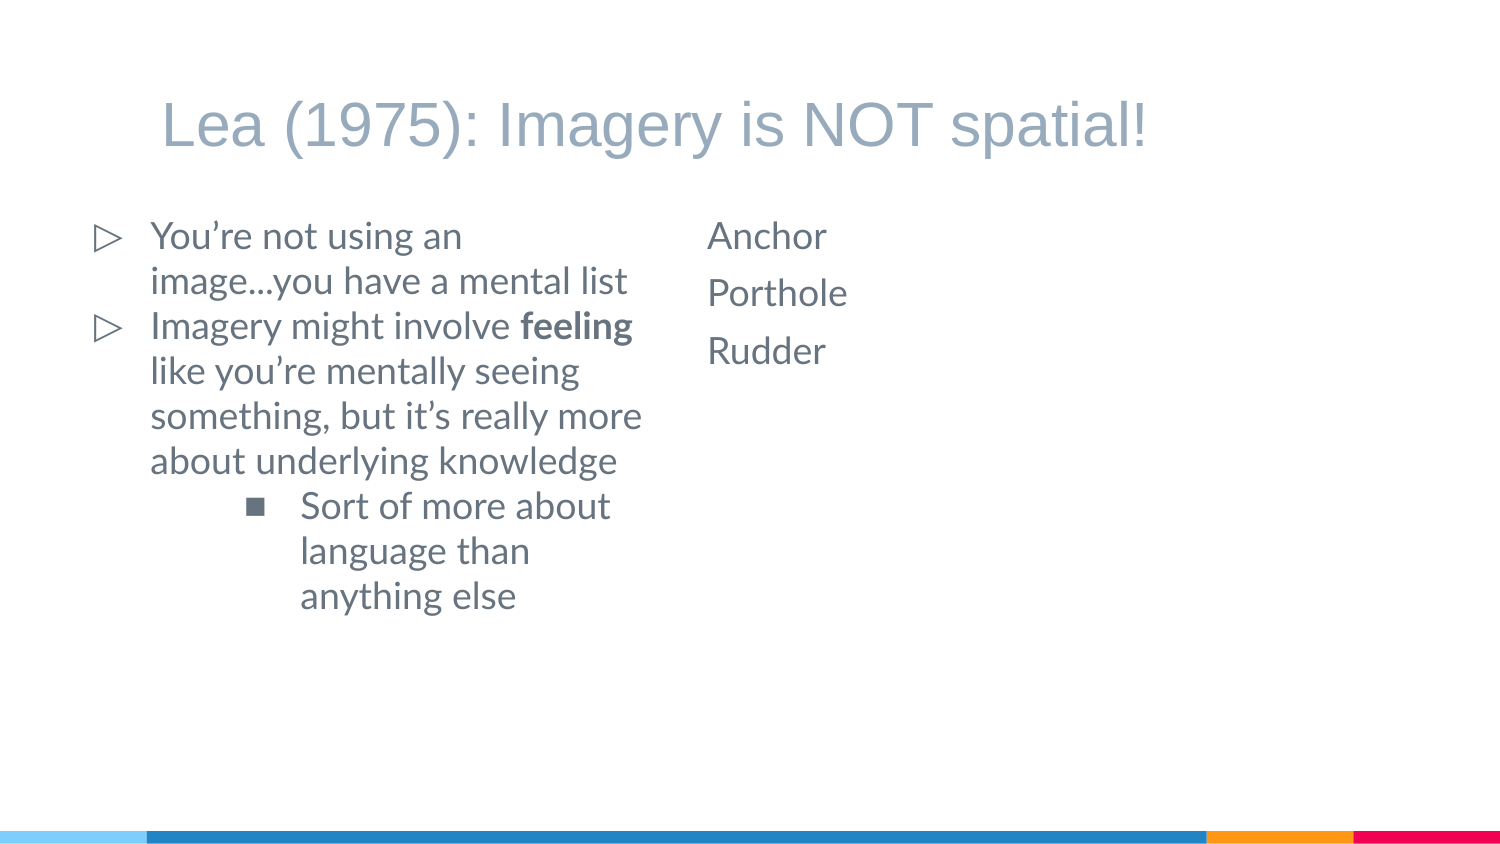

# Lea (1975): Imagery is NOT spatial!
You’re not using an image...you have a mental list
Imagery might involve feeling like you’re mentally seeing something, but it’s really more about underlying knowledge
Sort of more about language than anything else

Anchor
Porthole
Rudder